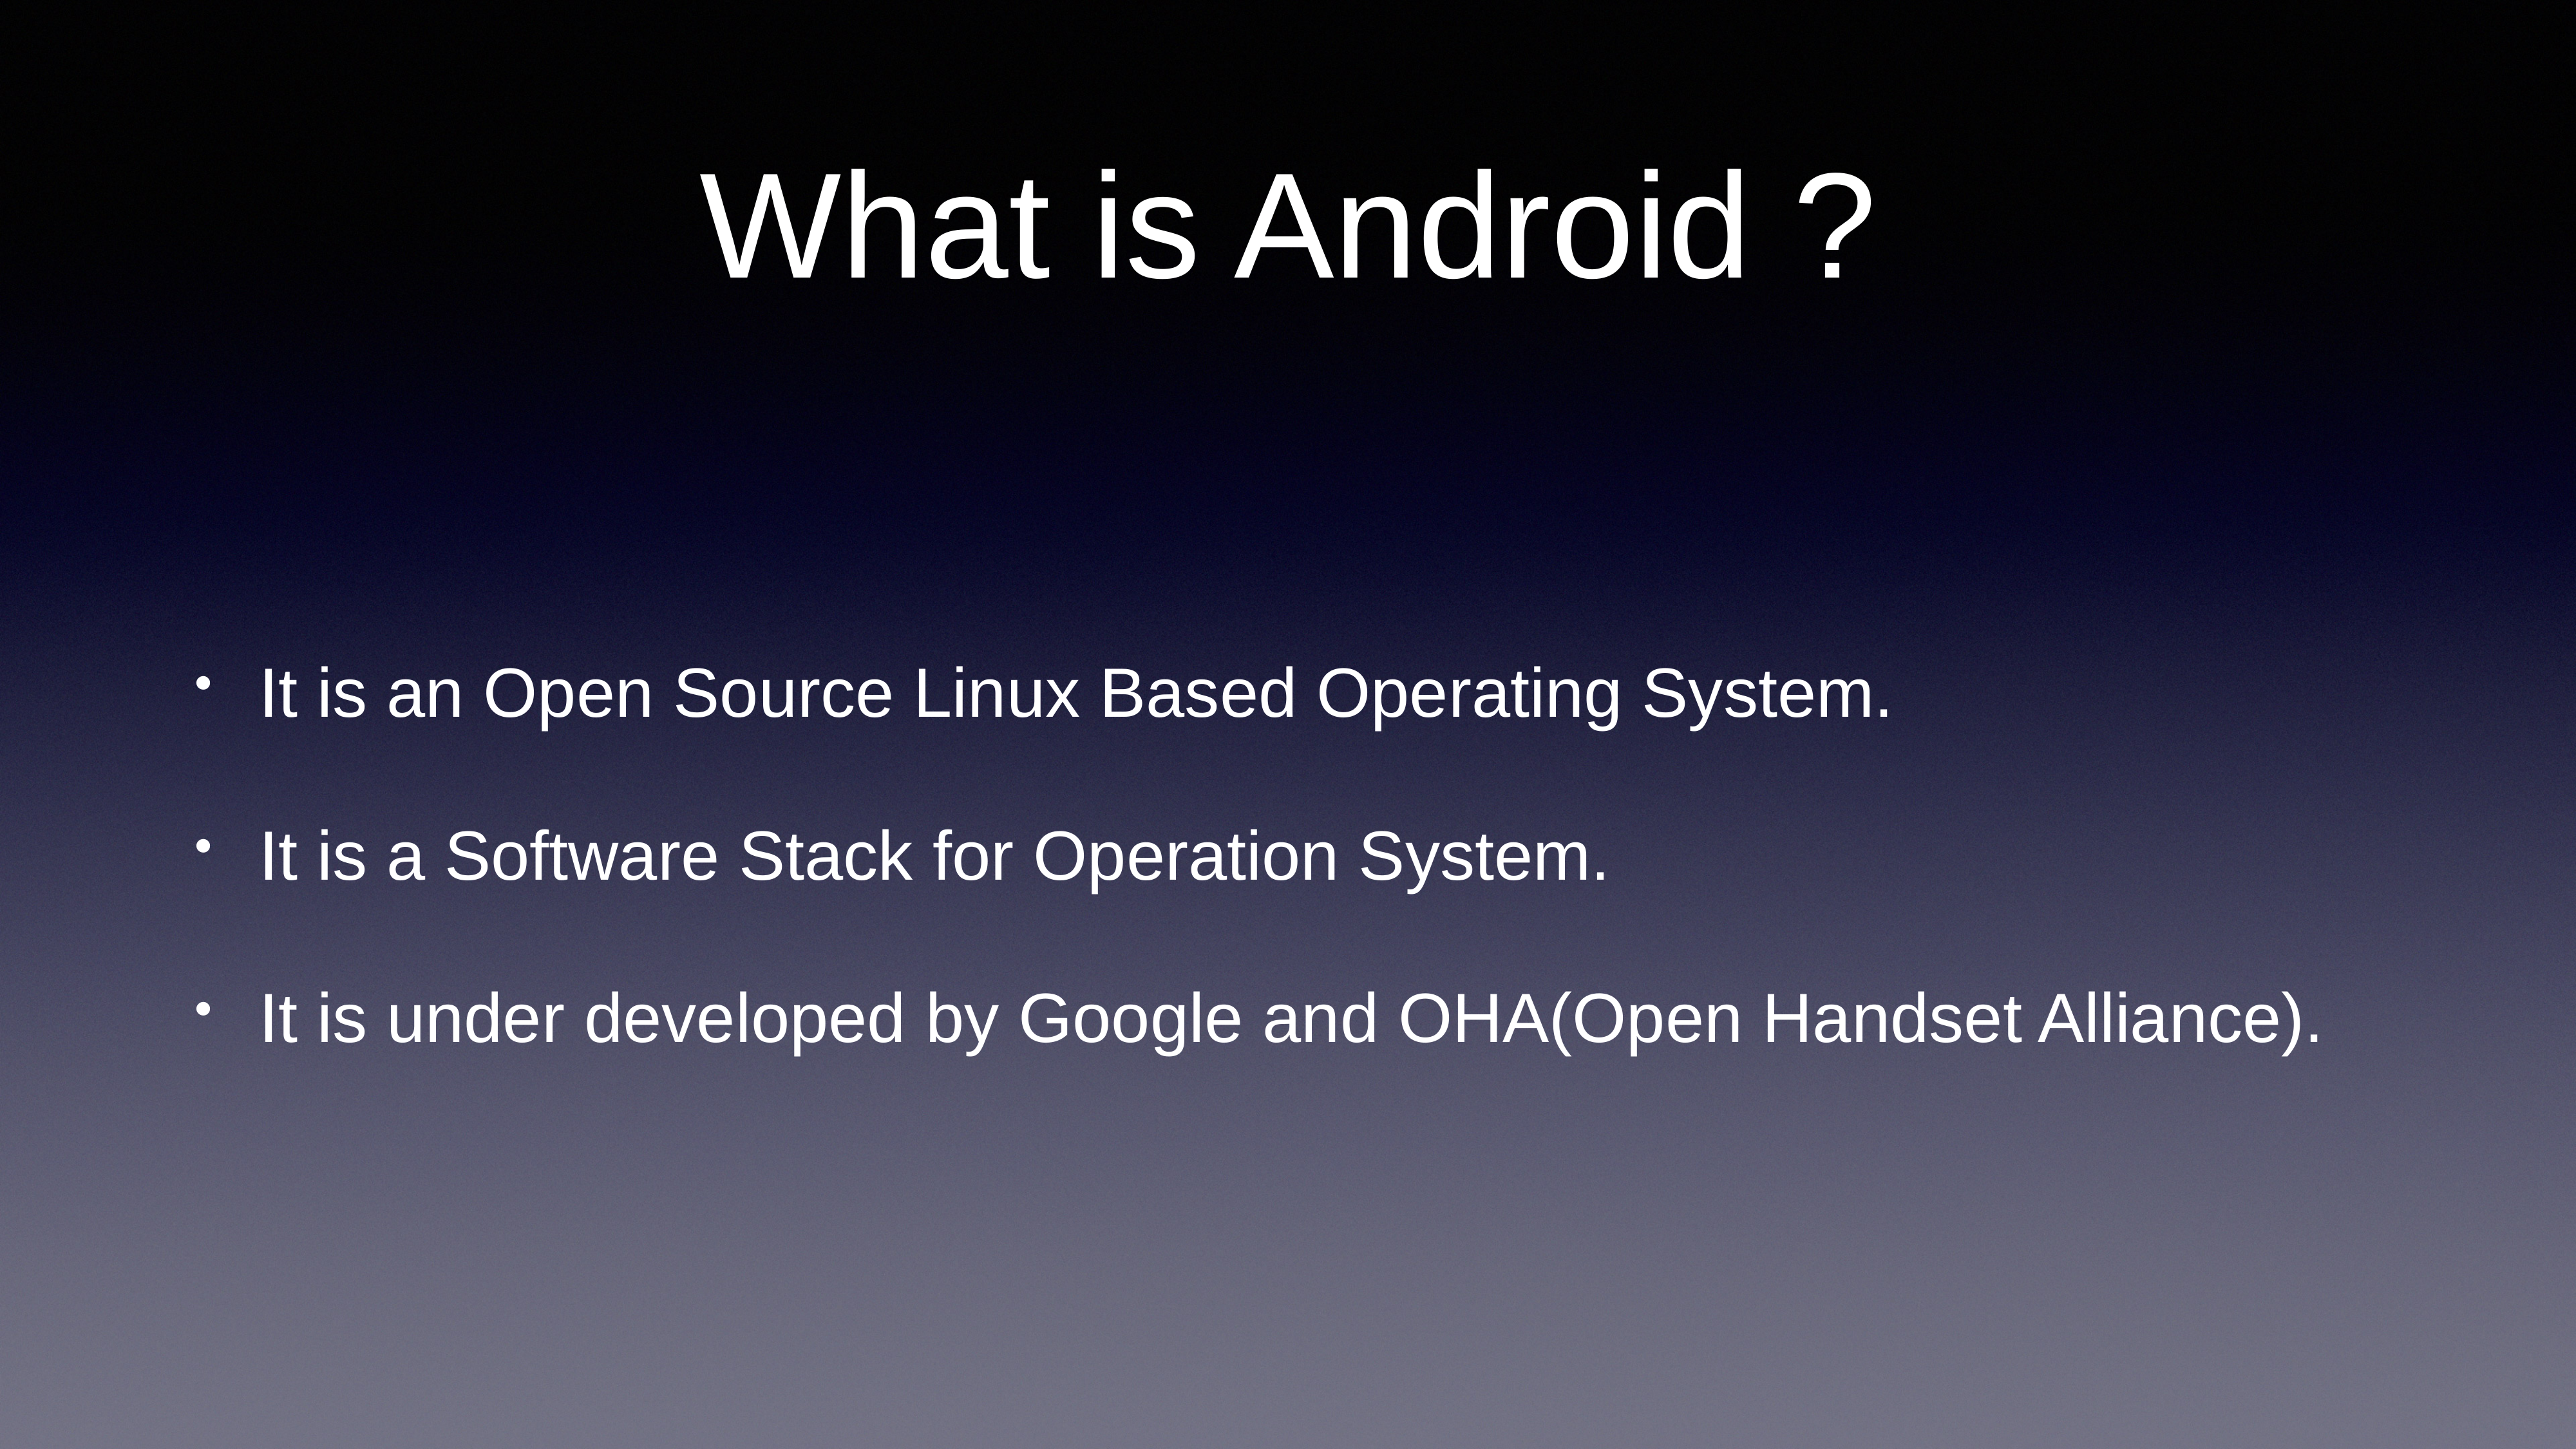

# What is Android ?
It is an Open Source Linux Based Operating System.
It is a Software Stack for Operation System.
It is under developed by Google and OHA(Open Handset Alliance).